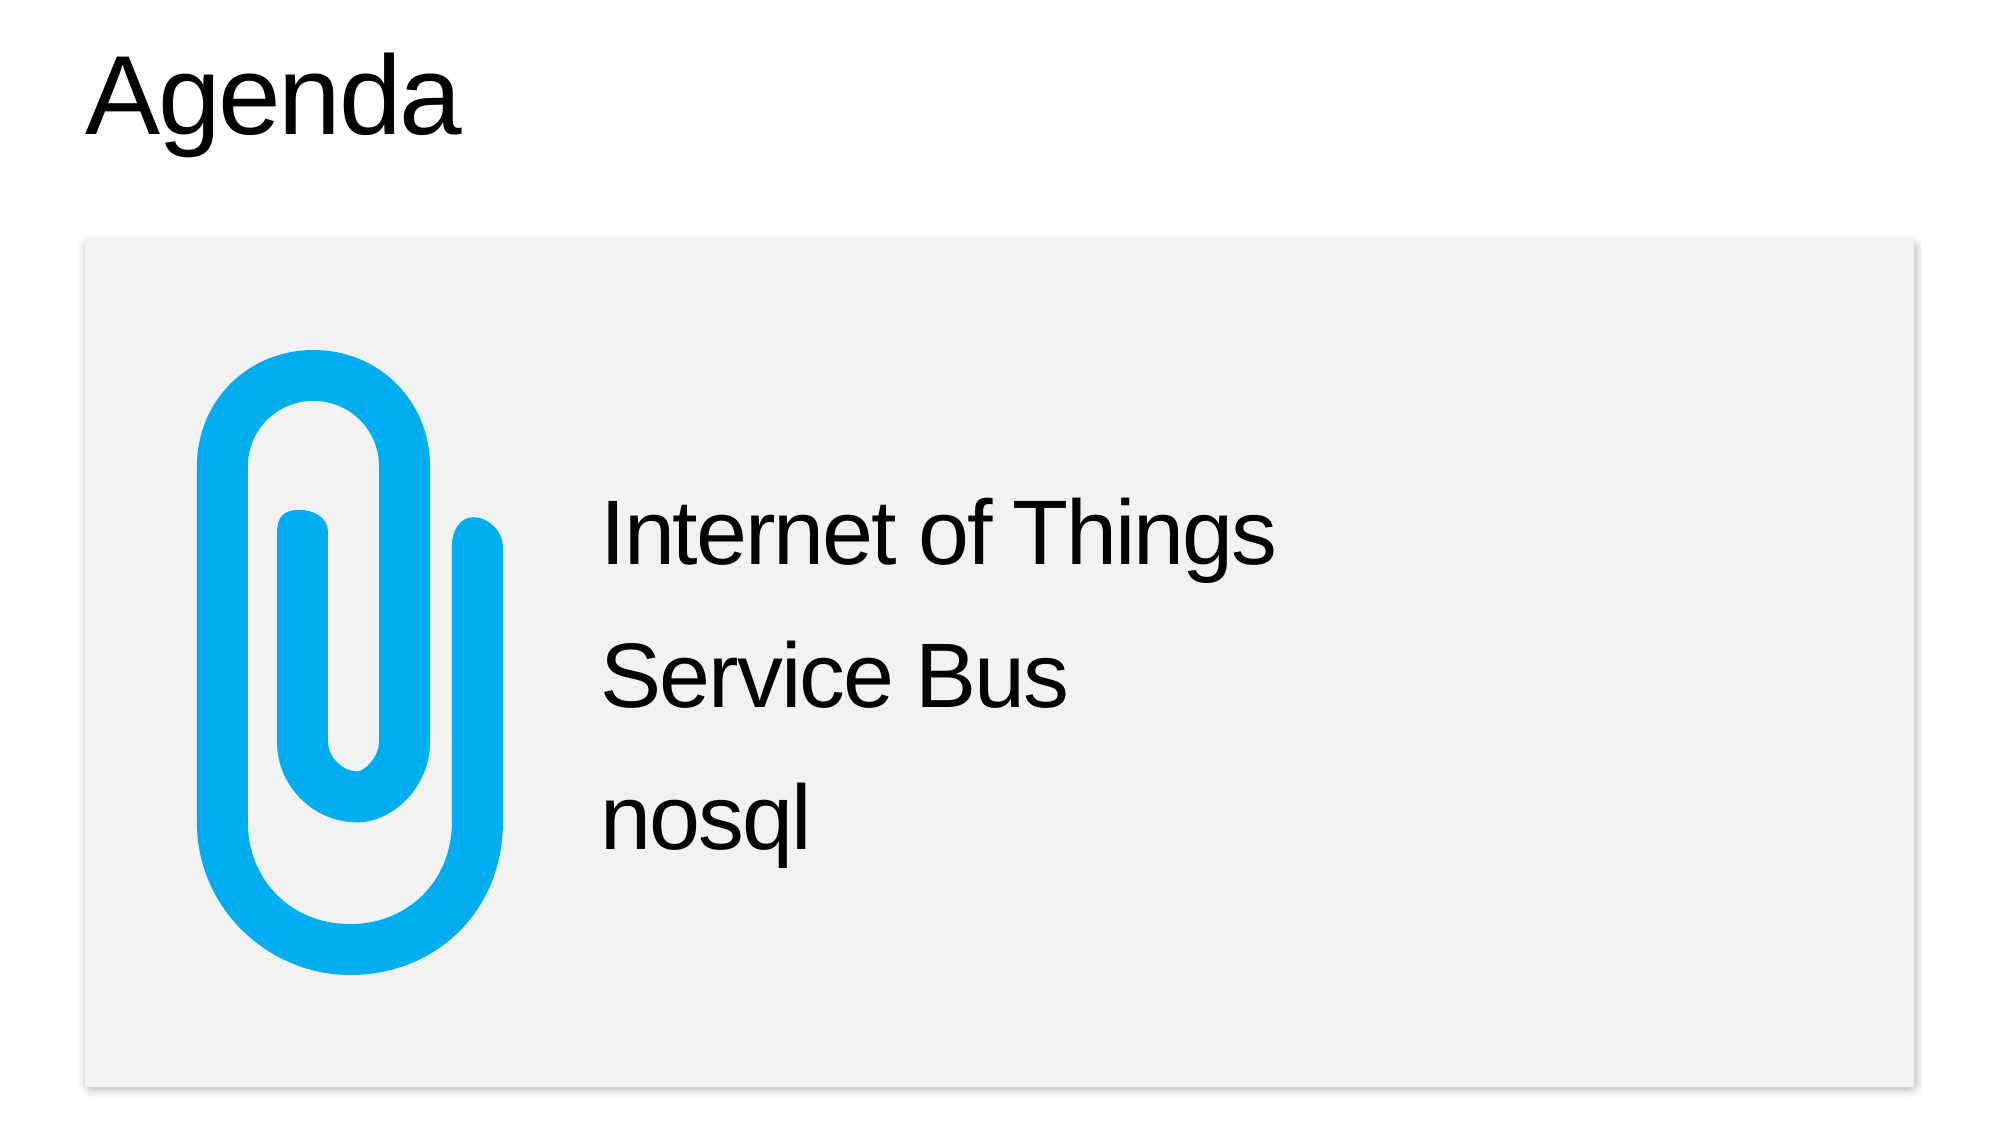

# Agenda
Internet of Things
Service Bus
nosql